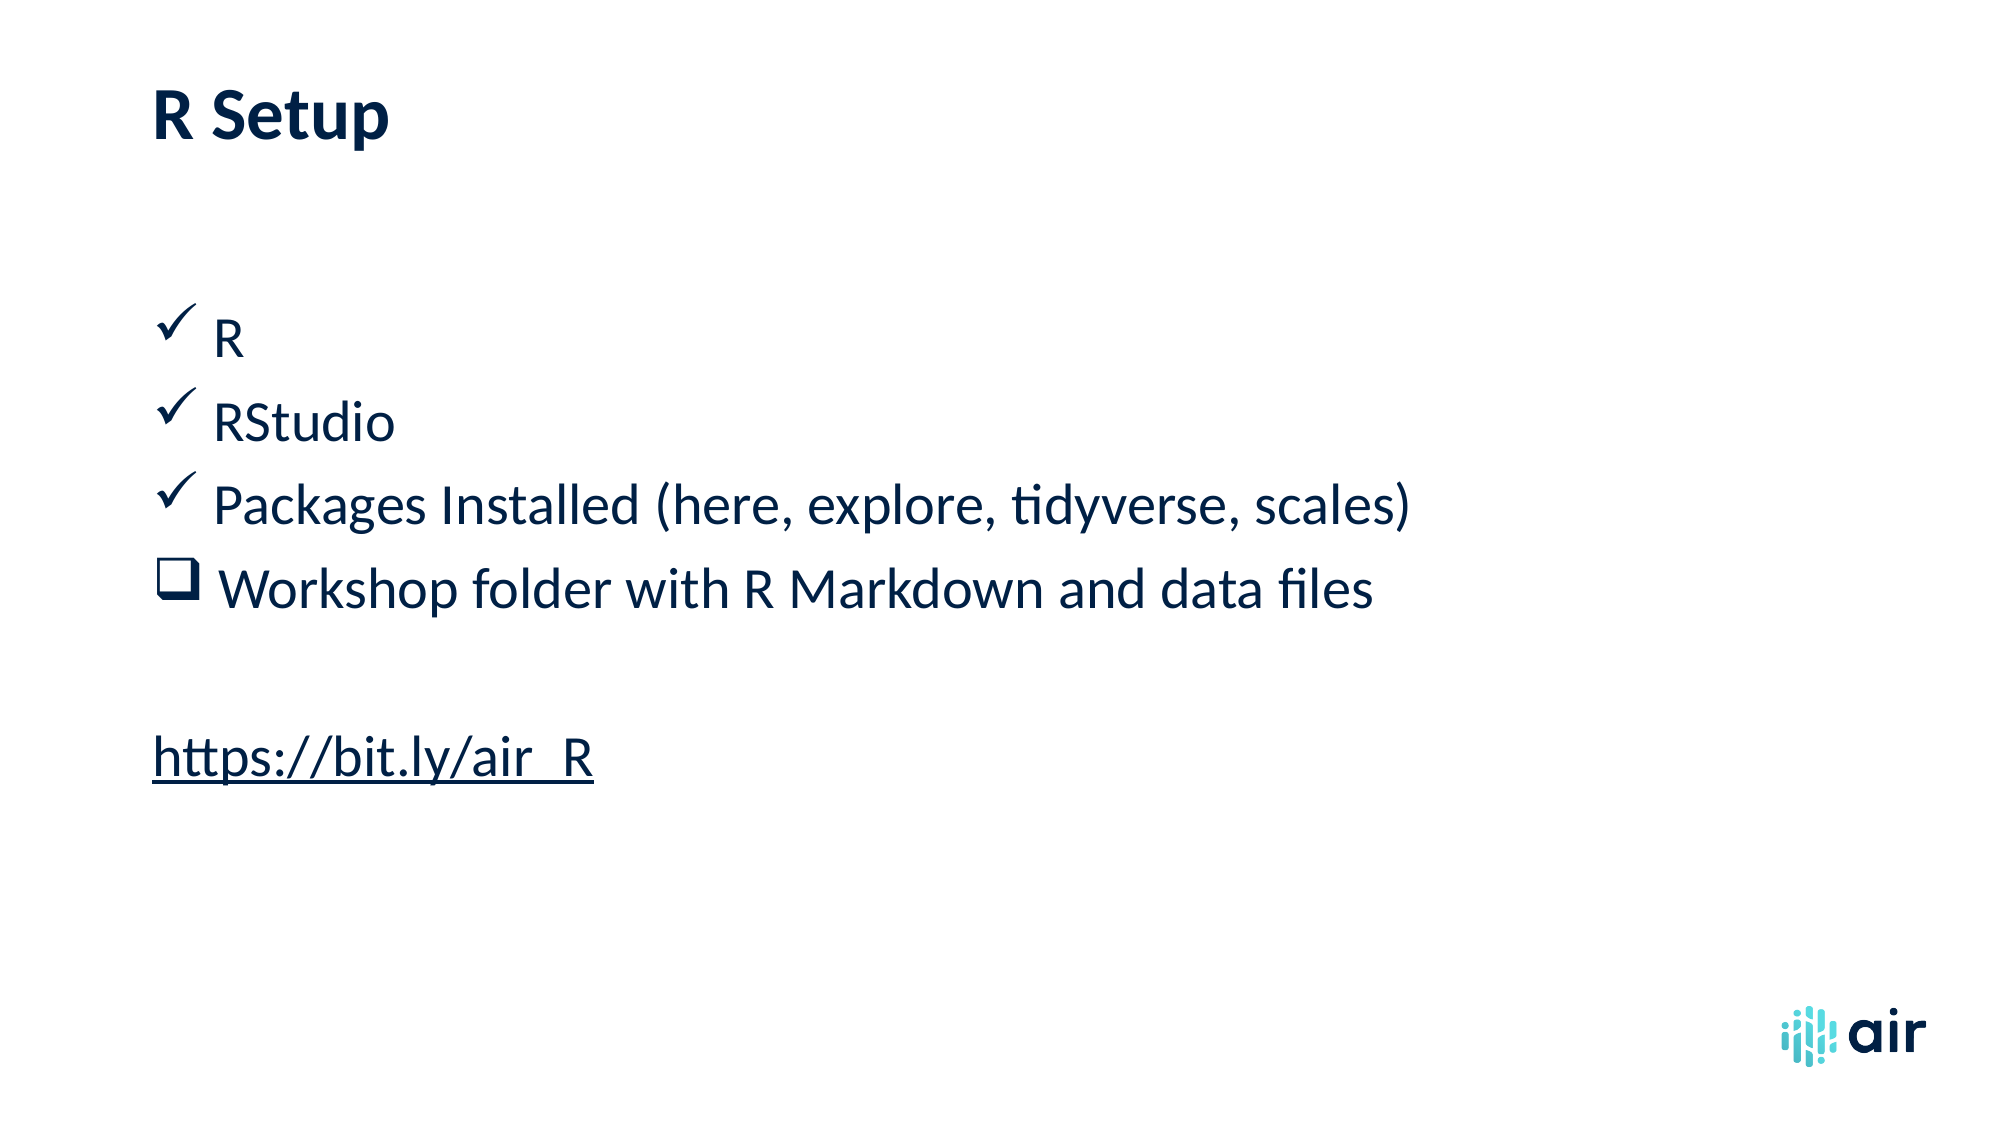

# R Setup
 R
 RStudio
 Packages Installed (here, explore, tidyverse, scales)
 Workshop folder with R Markdown and data files

https://bit.ly/air_R